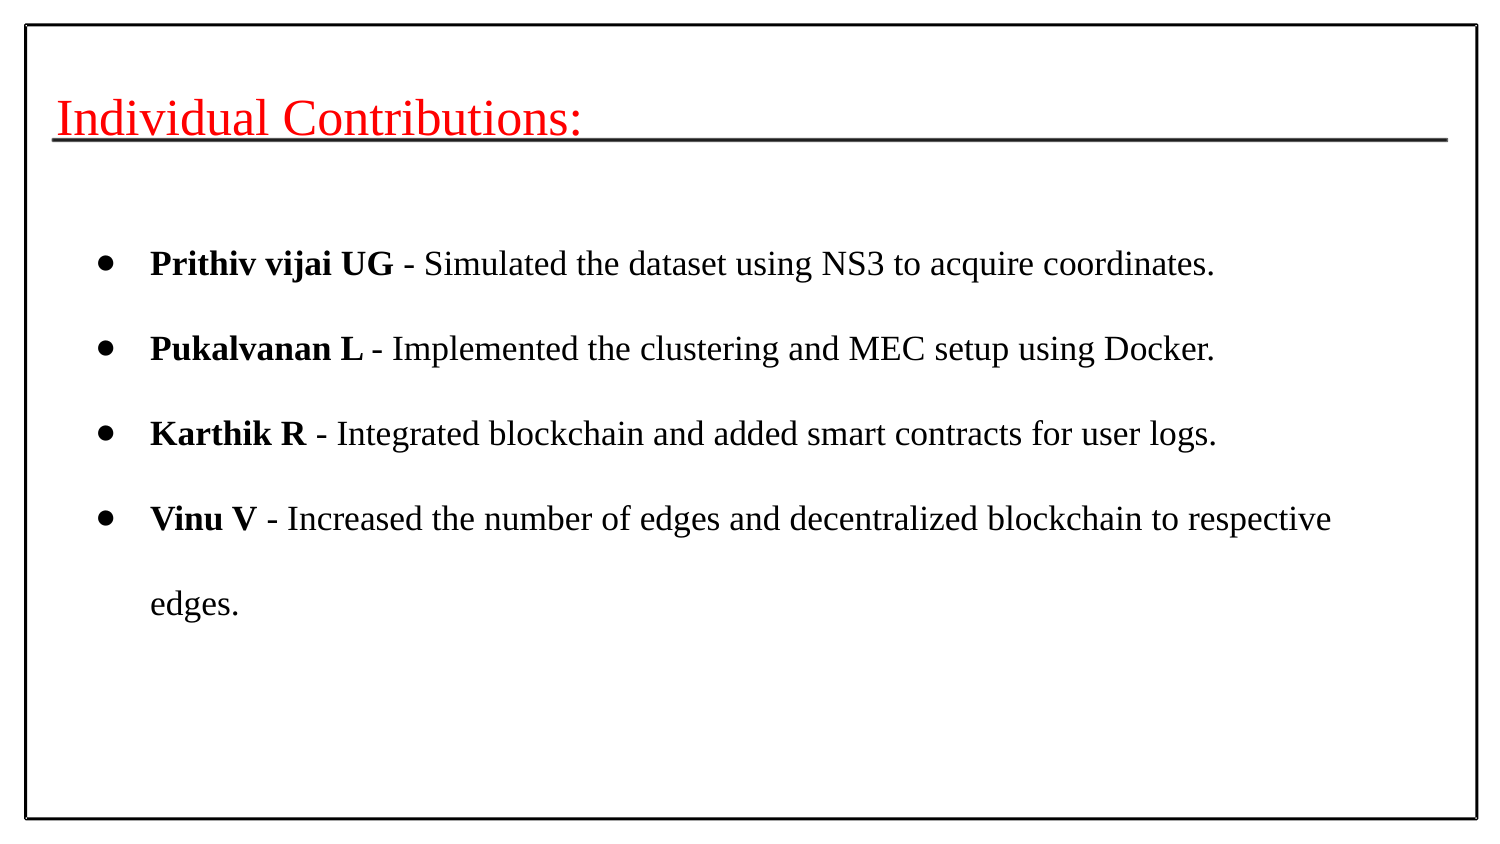

Individual Contributions:

Prithiv vijai UG - Simulated the dataset using NS3 to acquire coordinates.
Pukalvanan L - Implemented the clustering and MEC setup using Docker.
Karthik R - Integrated blockchain and added smart contracts for user logs.
Vinu V - Increased the number of edges and decentralized blockchain to respective edges.